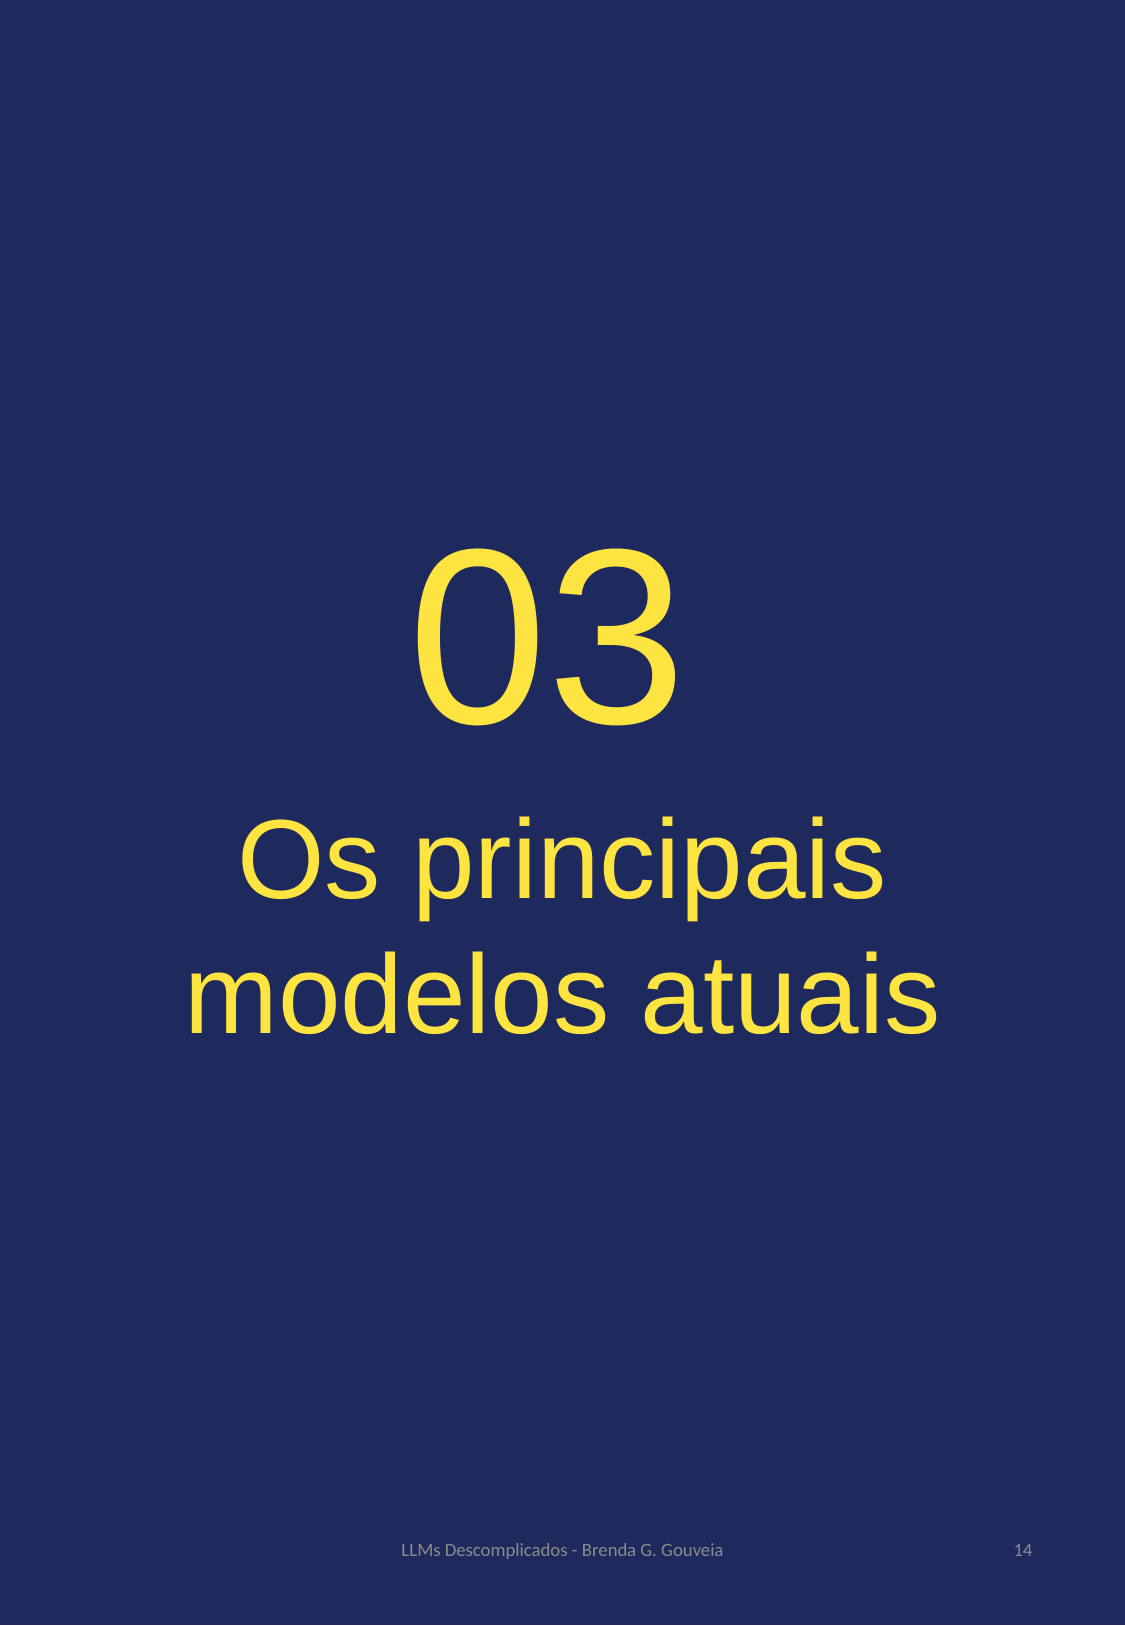

03
Os principais modelos atuais
LLMs Descomplicados - Brenda G. Gouveia
14